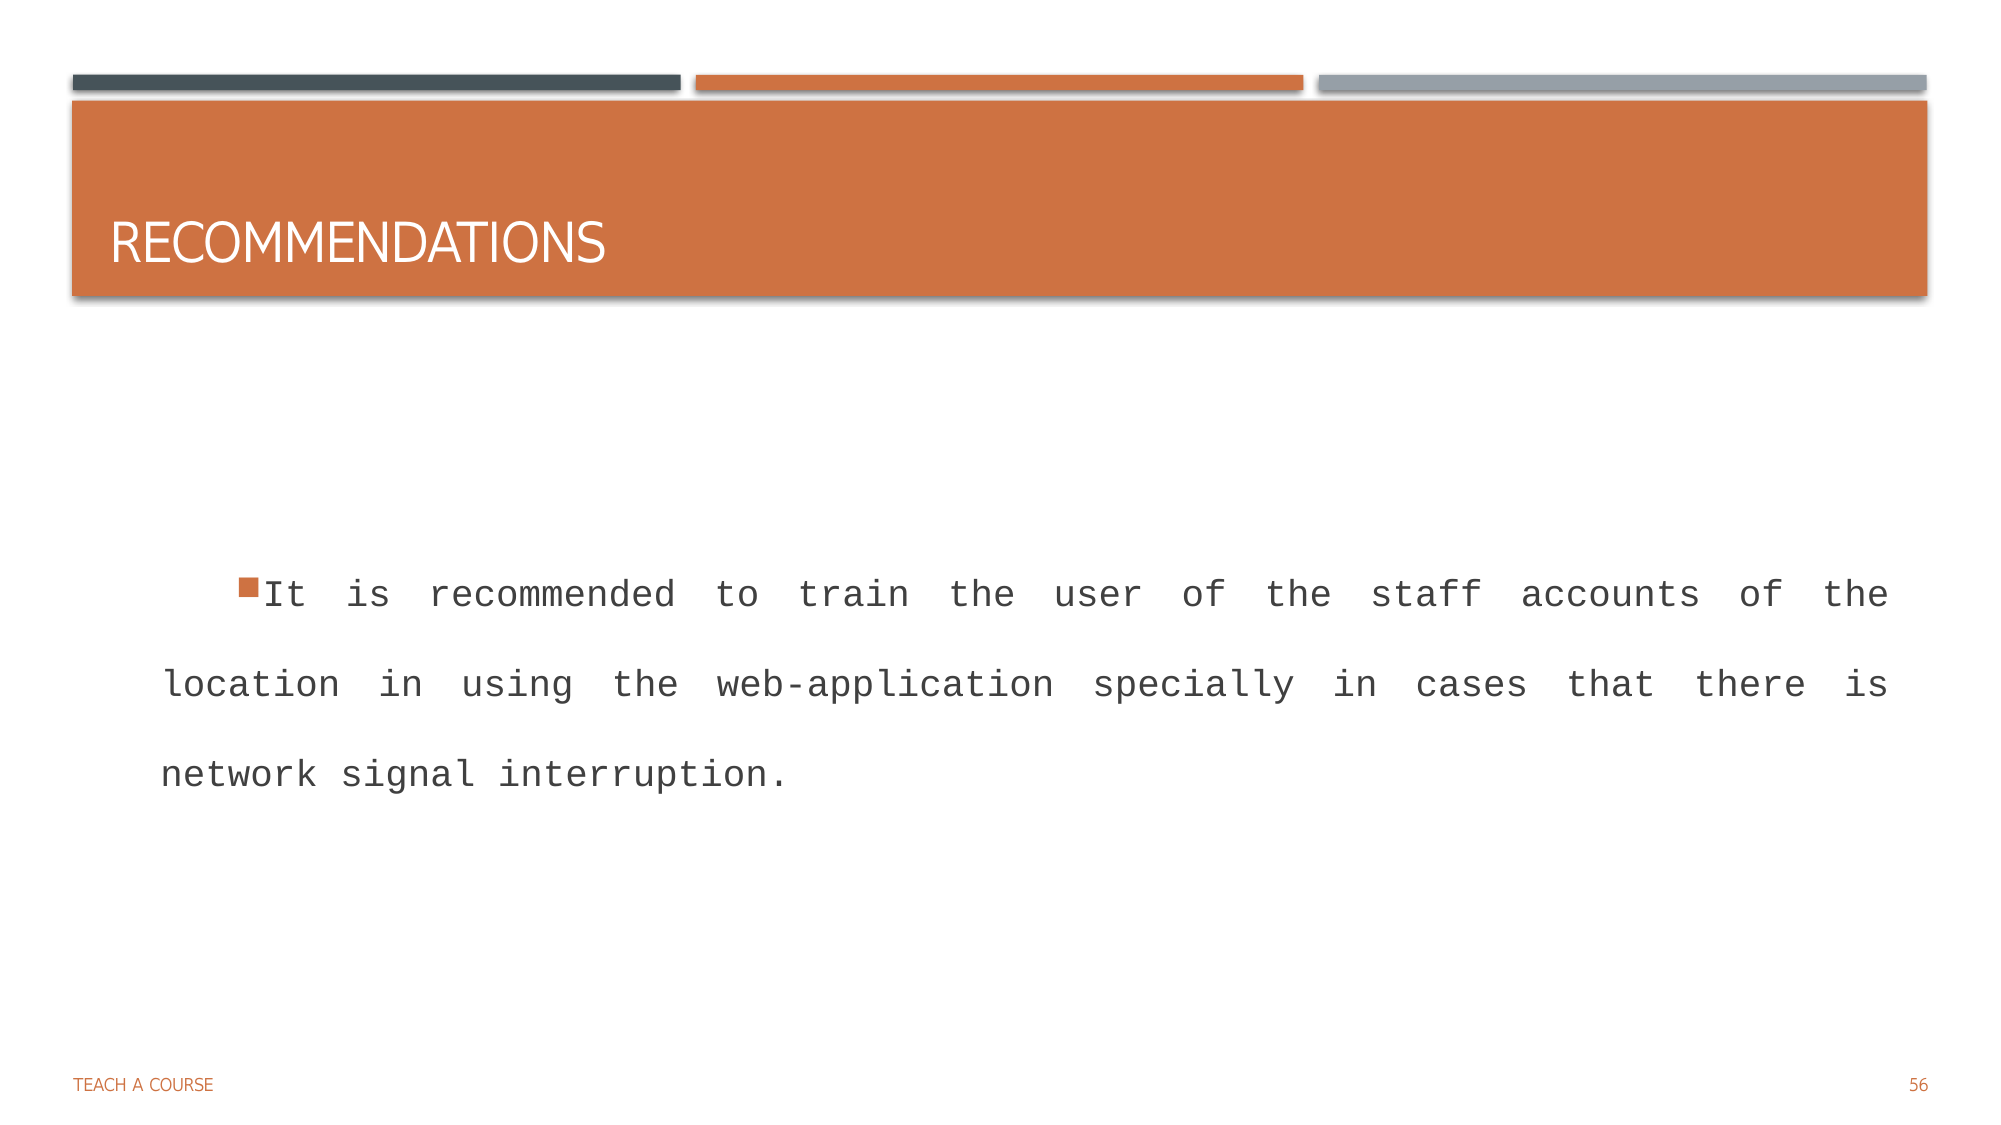

# RECOMMENDATIONS
It is recommended to train the user of the staff accounts of the location in using the web-application specially in cases that there is network signal interruption.
Teach a Course
56